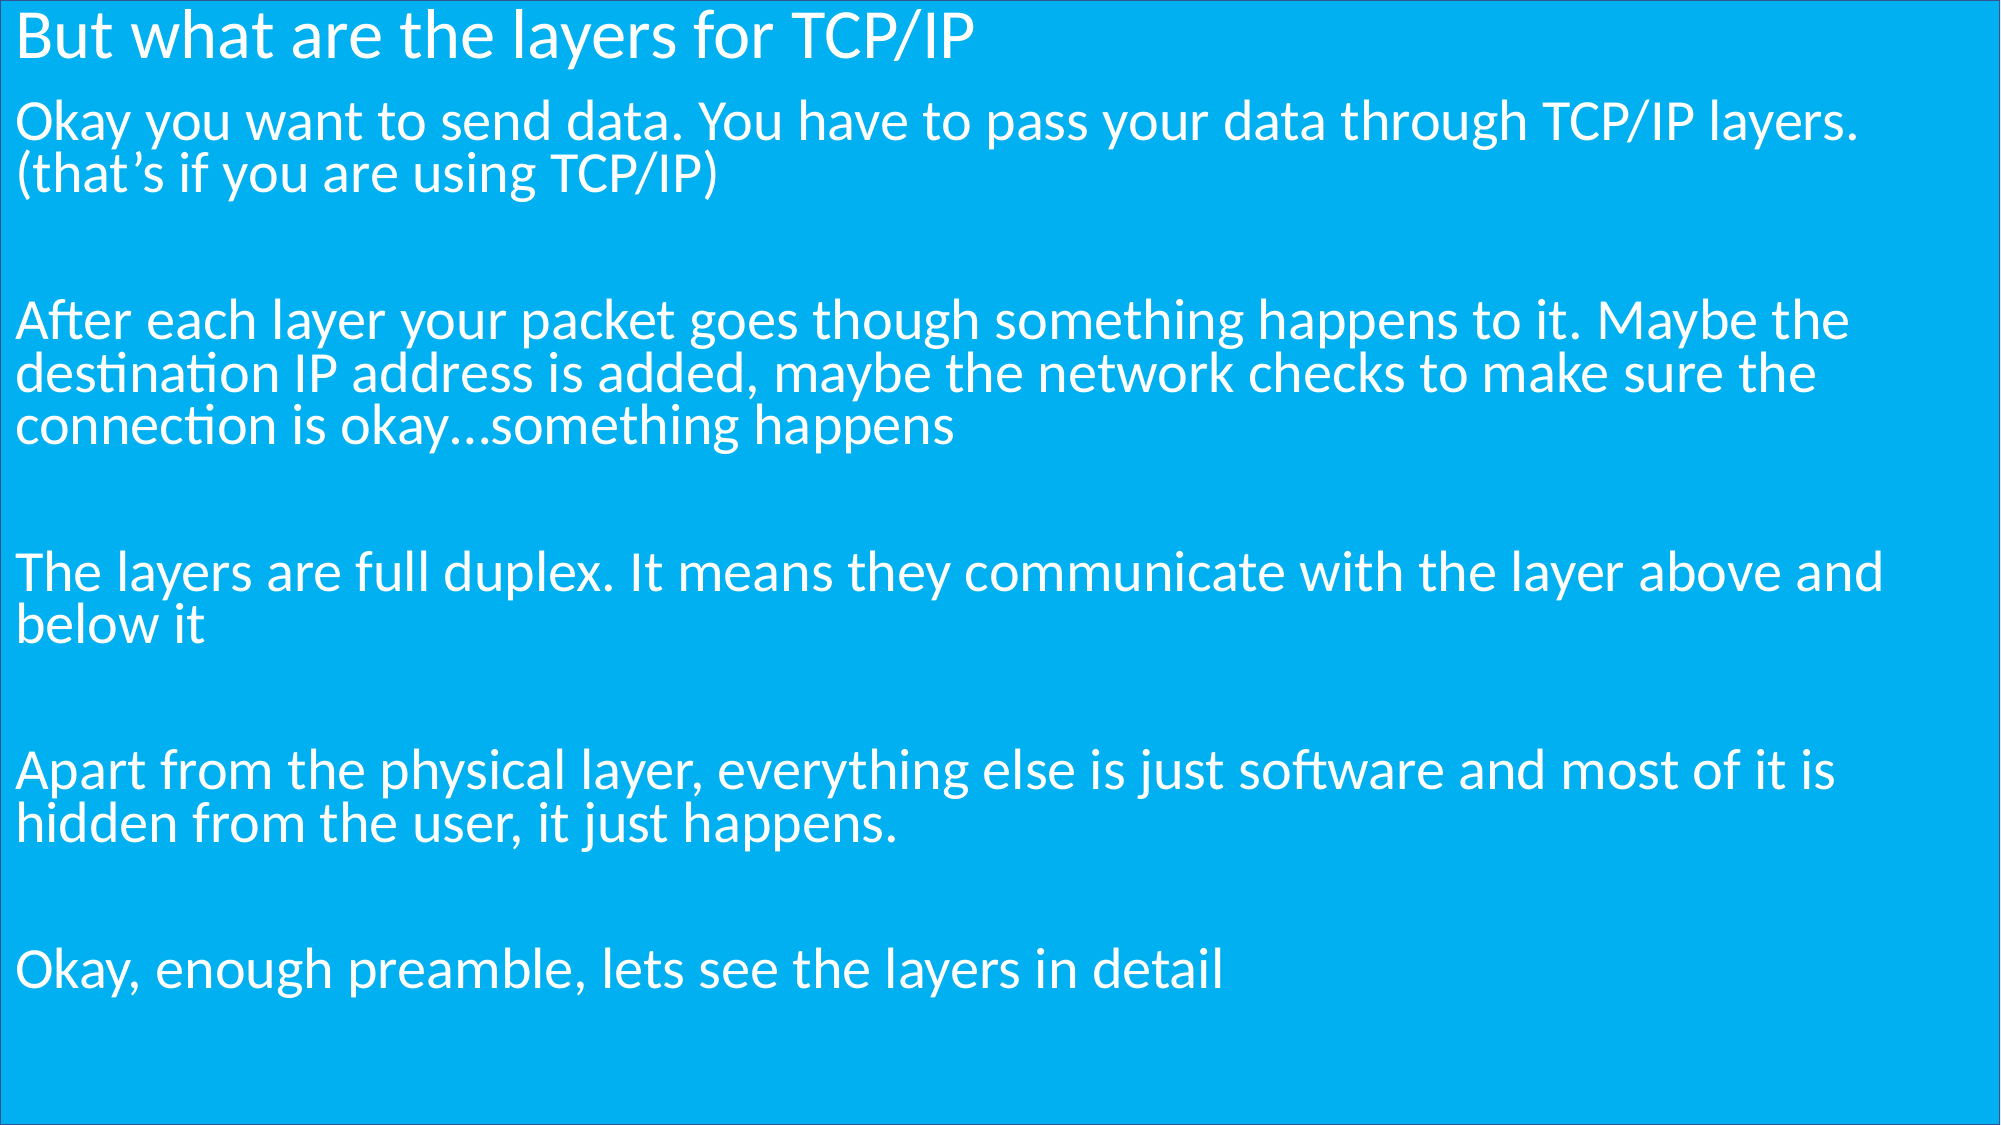

# But what are the layers for TCP/IP
Okay you want to send data. You have to pass your data through TCP/IP layers. (that’s if you are using TCP/IP)

After each layer your packet goes though something happens to it. Maybe the destination IP address is added, maybe the network checks to make sure the connection is okay…something happens

The layers are full duplex. It means they communicate with the layer above and below it

Apart from the physical layer, everything else is just software and most of it is hidden from the user, it just happens.

Okay, enough preamble, lets see the layers in detail